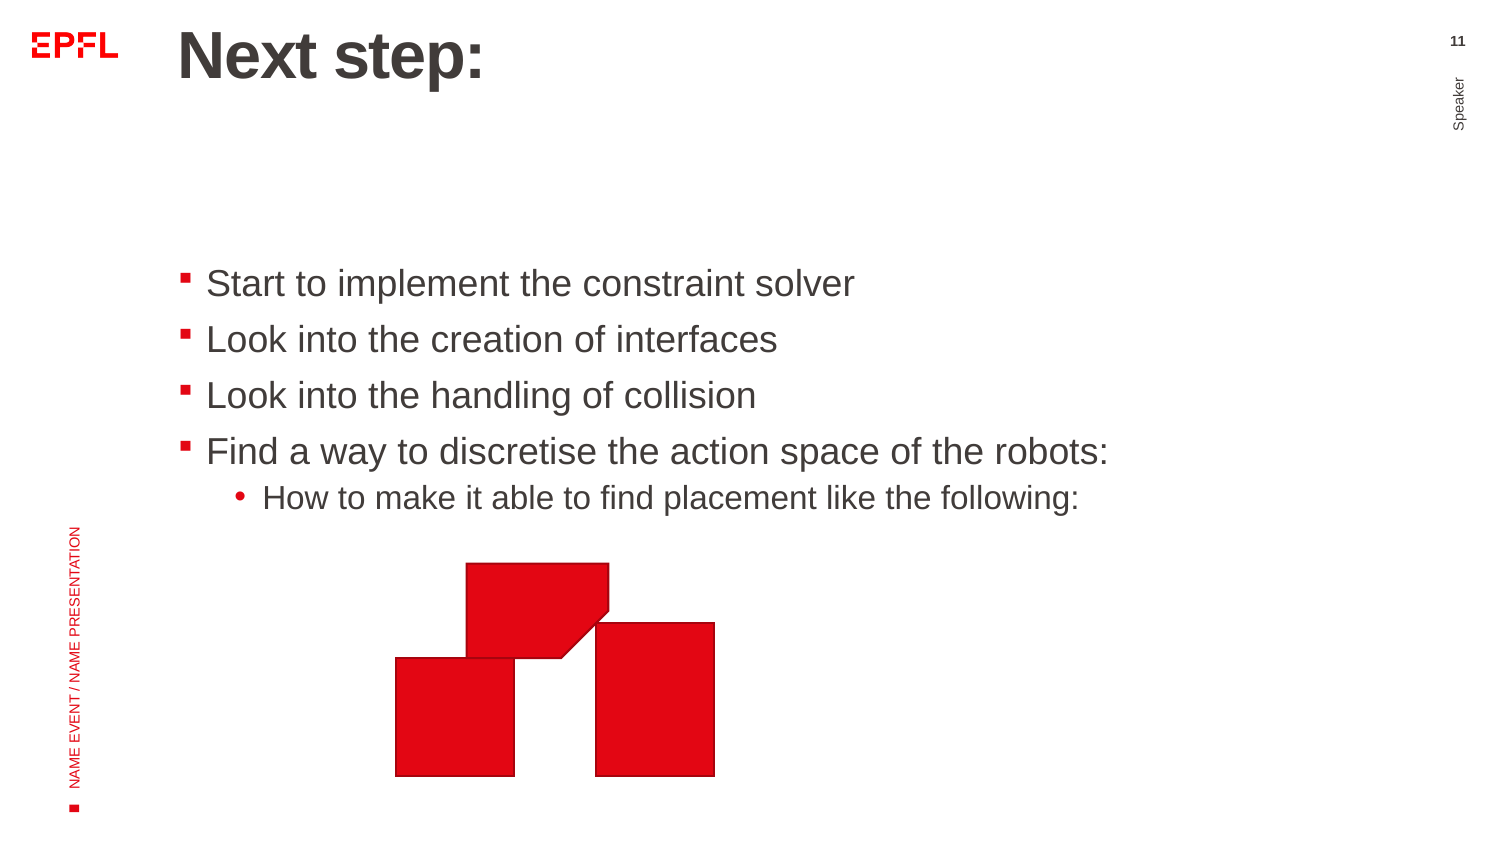

# Next step:
11
Start to implement the constraint solver
Look into the creation of interfaces
Look into the handling of collision
Find a way to discretise the action space of the robots:
How to make it able to find placement like the following:

Speaker
NAME EVENT / NAME PRESENTATION